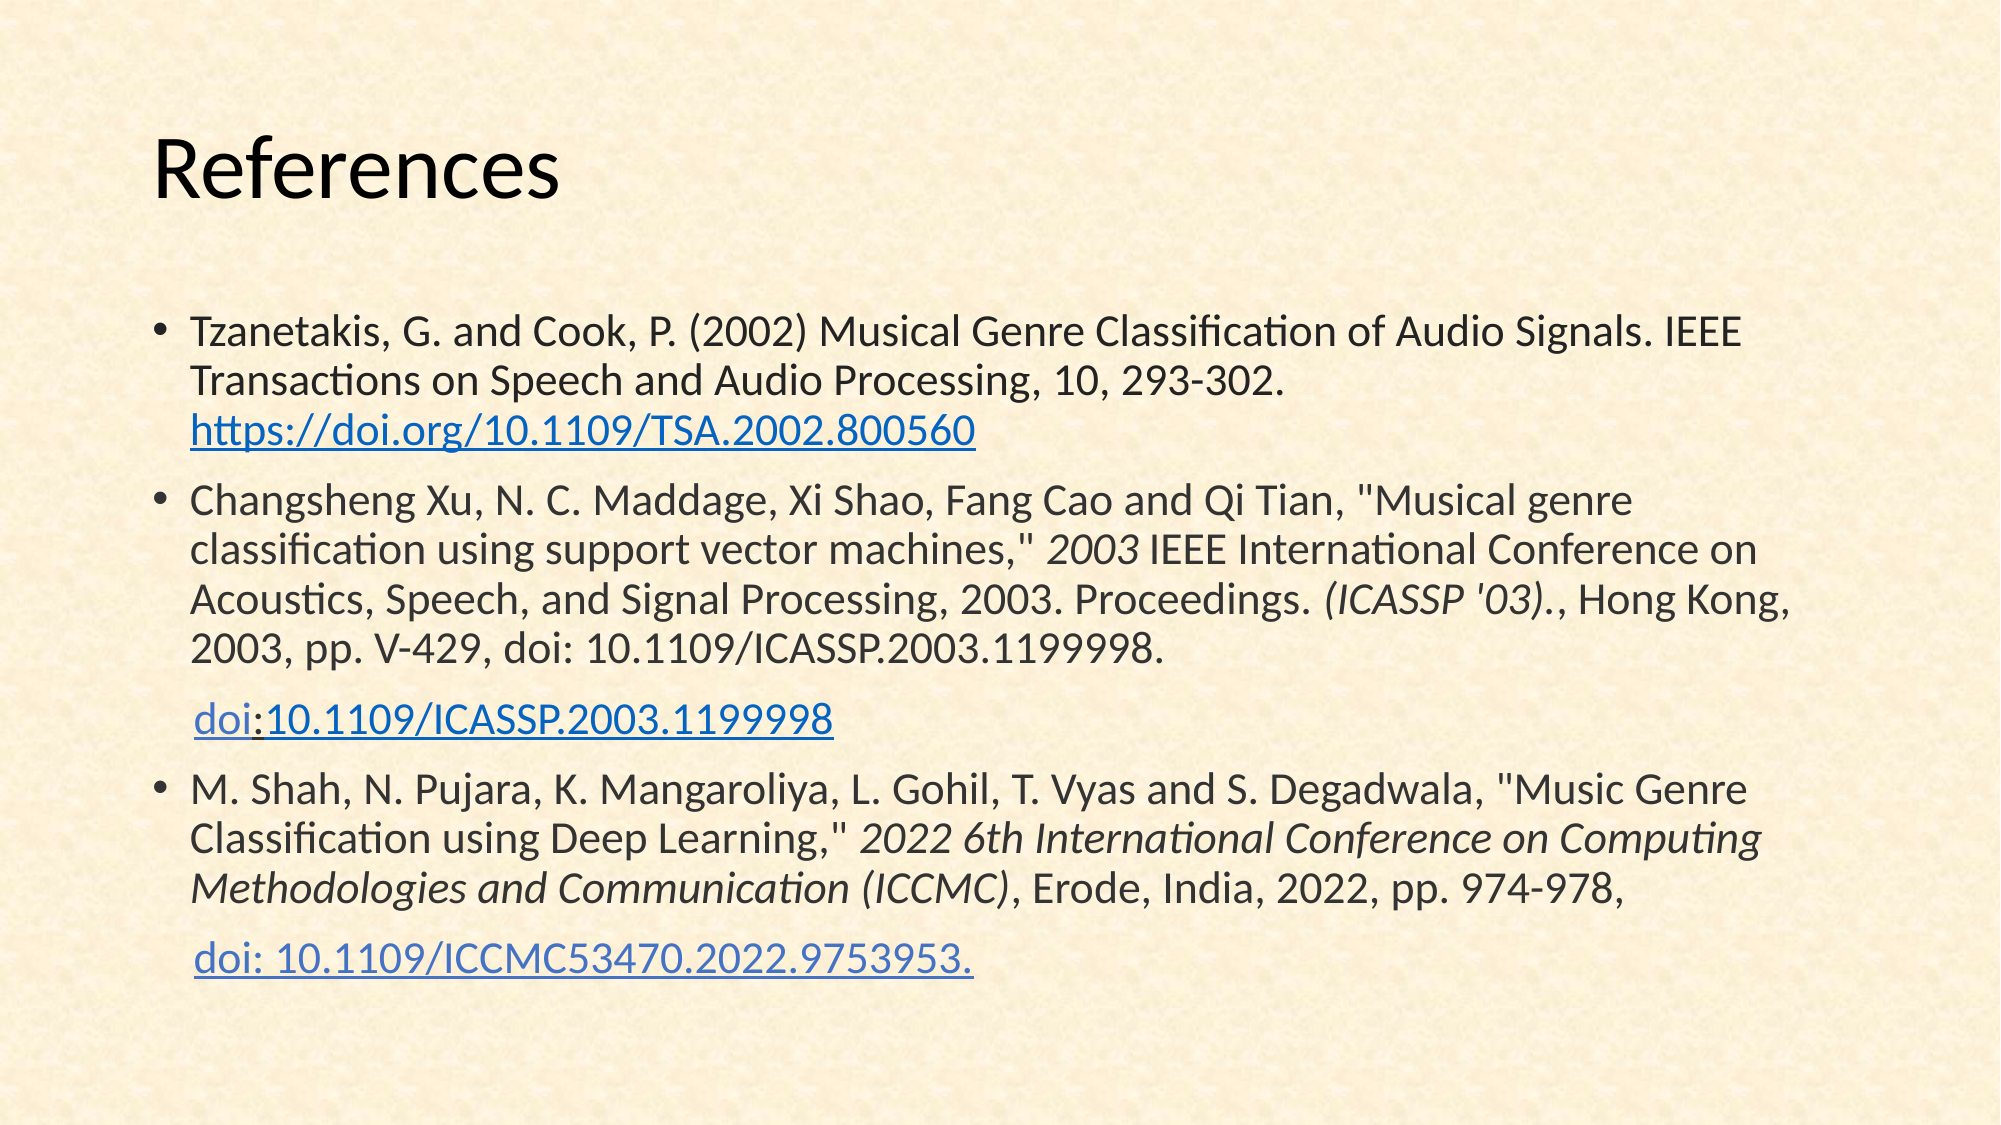

# References
Tzanetakis, G. and Cook, P. (2002) Musical Genre Classification of Audio Signals. IEEE Transactions on Speech and Audio Processing, 10, 293-302.
https://doi.org/10.1109/TSA.2002.800560
Changsheng Xu, N. C. Maddage, Xi Shao, Fang Cao and Qi Tian, "Musical genre classification using support vector machines," 2003 IEEE International Conference on Acoustics, Speech, and Signal Processing, 2003. Proceedings. (ICASSP '03)., Hong Kong, 2003, pp. V-429, doi: 10.1109/ICASSP.2003.1199998.
    doi:10.1109/ICASSP.2003.1199998
M. Shah, N. Pujara, K. Mangaroliya, L. Gohil, T. Vyas and S. Degadwala, "Music Genre Classification using Deep Learning," 2022 6th International Conference on Computing Methodologies and Communication (ICCMC), Erode, India, 2022, pp. 974-978,
    doi: 10.1109/ICCMC53470.2022.9753953.